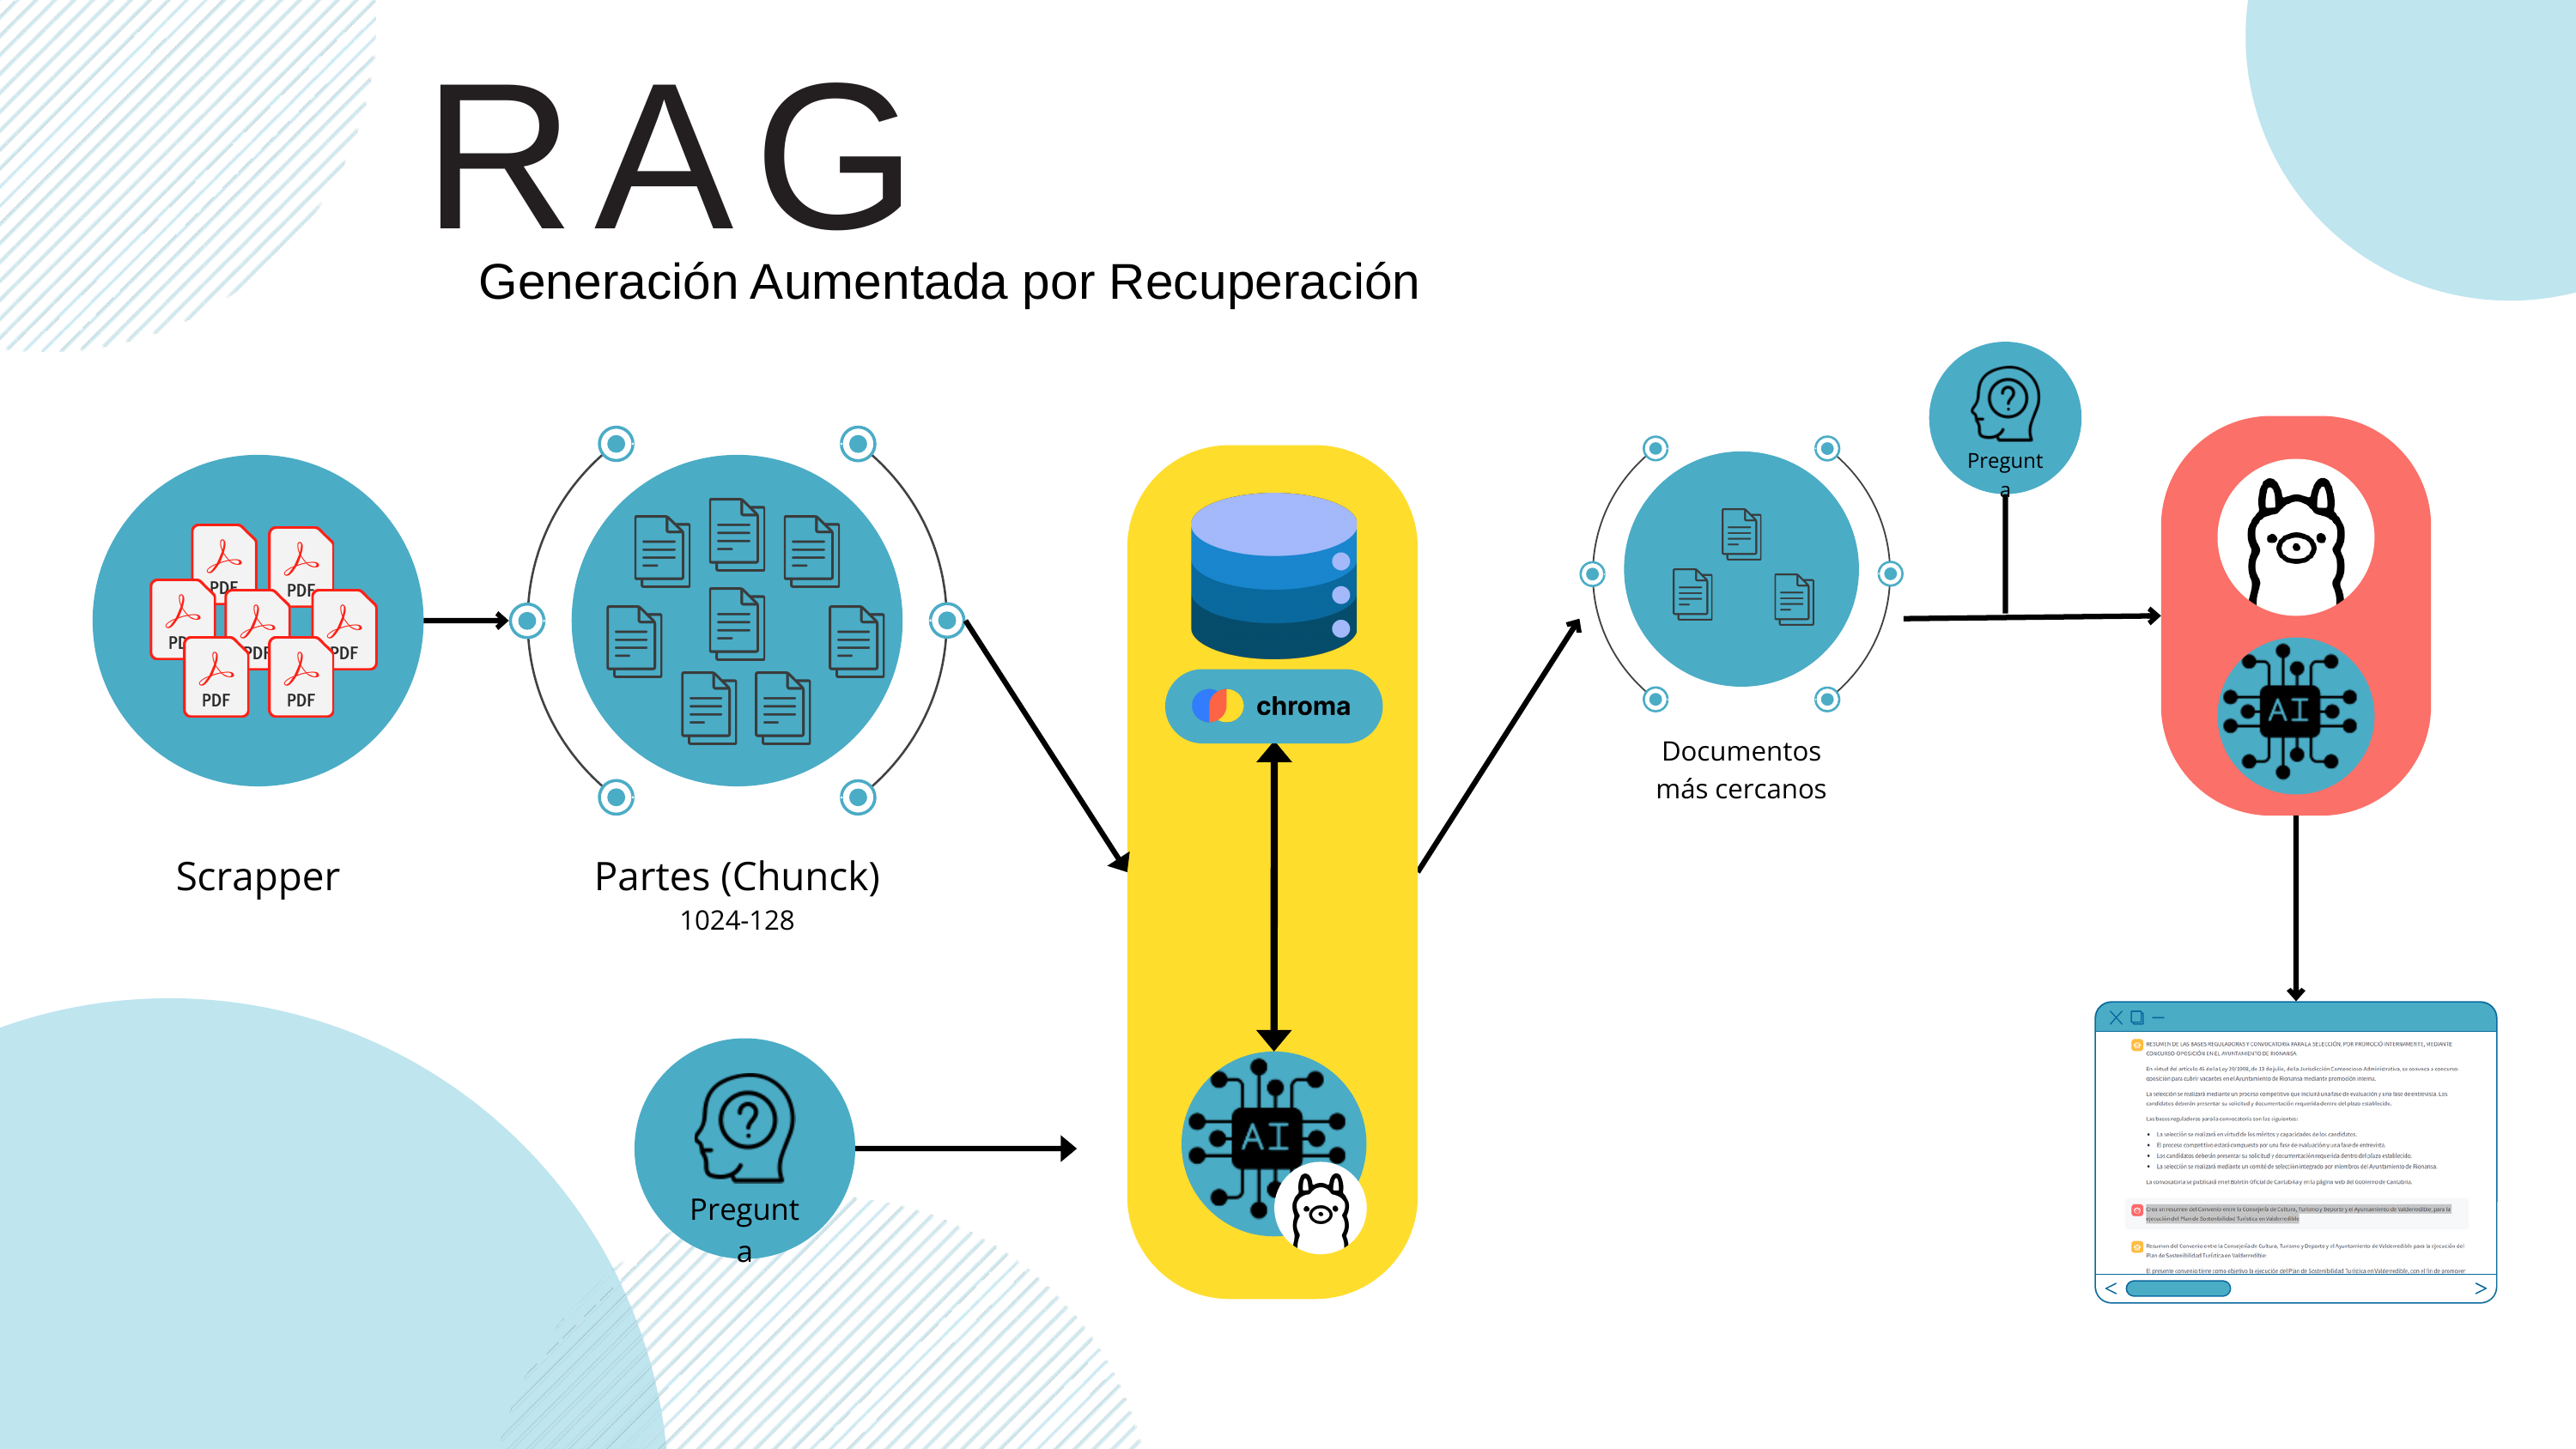

RAG
Generación Aumentada por Recuperación

Pregunta

Documentos
más cercanos

Scrapper
Partes (Chunck)
1024-128

Pregunta